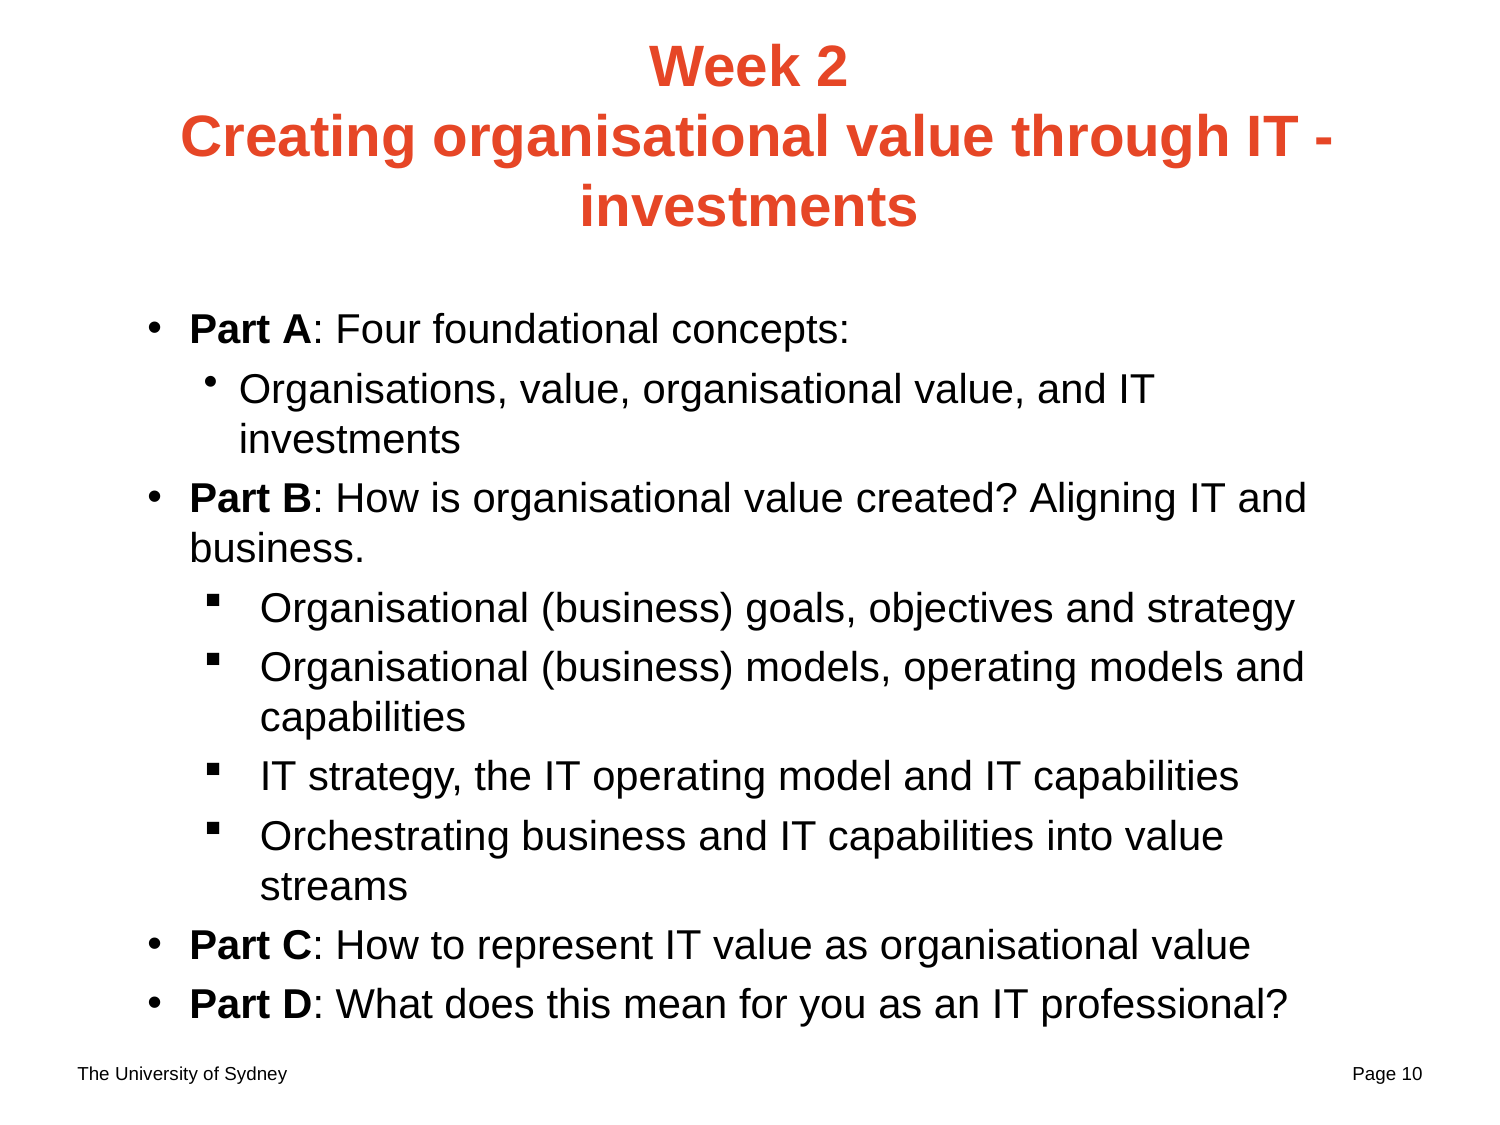

# Week 2 Creating organisational value through IT - investments
Part A: Four foundational concepts:
Organisations, value, organisational value, and IT investments
Part B: How is organisational value created? Aligning IT and business.
Organisational (business) goals, objectives and strategy
Organisational (business) models, operating models and capabilities
IT strategy, the IT operating model and IT capabilities
Orchestrating business and IT capabilities into value streams
Part C: How to represent IT value as organisational value
Part D: What does this mean for you as an IT professional?